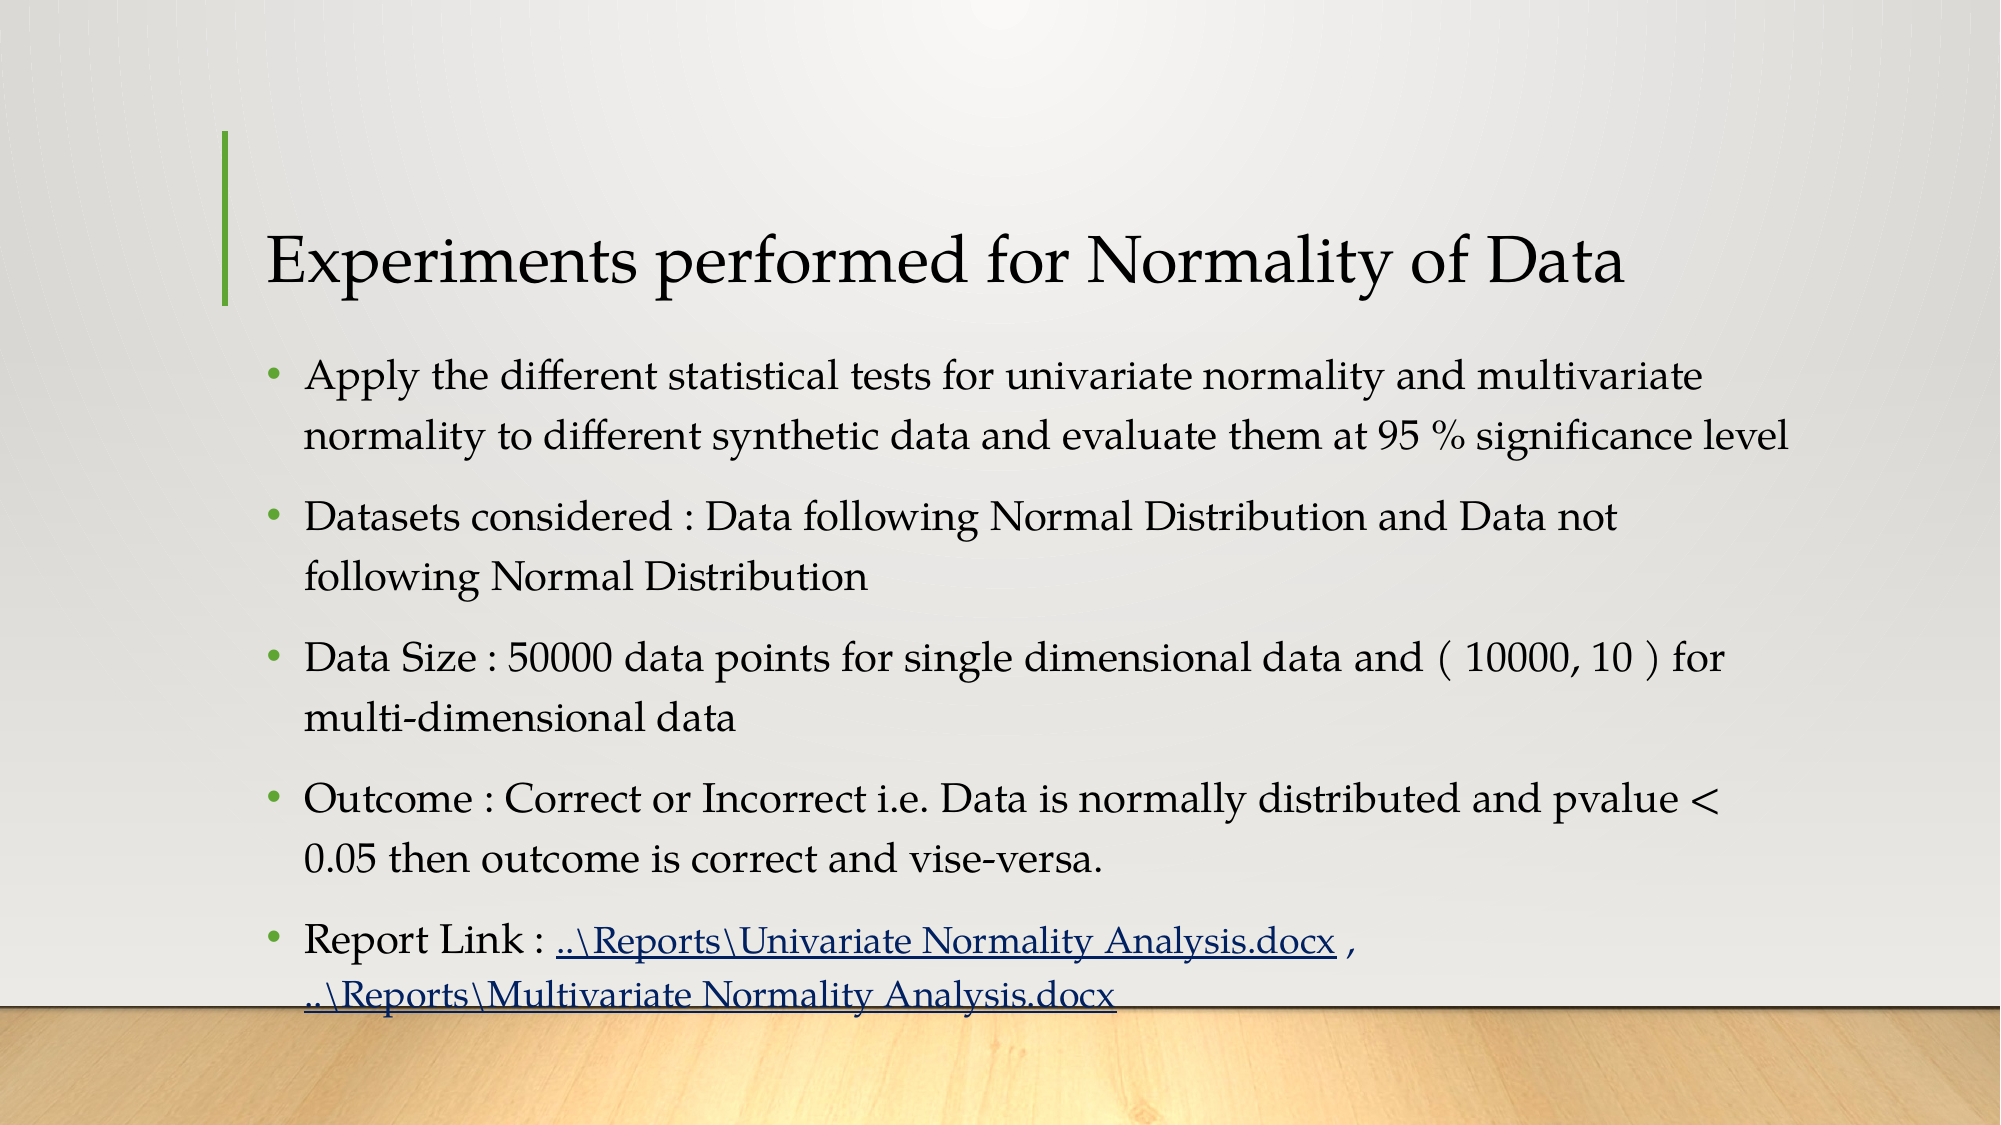

# Experiments performed for Normality of Data
Apply the different statistical tests for univariate normality and multivariate normality to different synthetic data and evaluate them at 95 % significance level
Datasets considered : Data following Normal Distribution and Data not following Normal Distribution
Data Size : 50000 data points for single dimensional data and ( 10000, 10 ) for multi-dimensional data
Outcome : Correct or Incorrect i.e. Data is normally distributed and pvalue < 0.05 then outcome is correct and vise-versa.
Report Link : ..\Reports\Univariate Normality Analysis.docx , ..\Reports\Multivariate Normality Analysis.docx